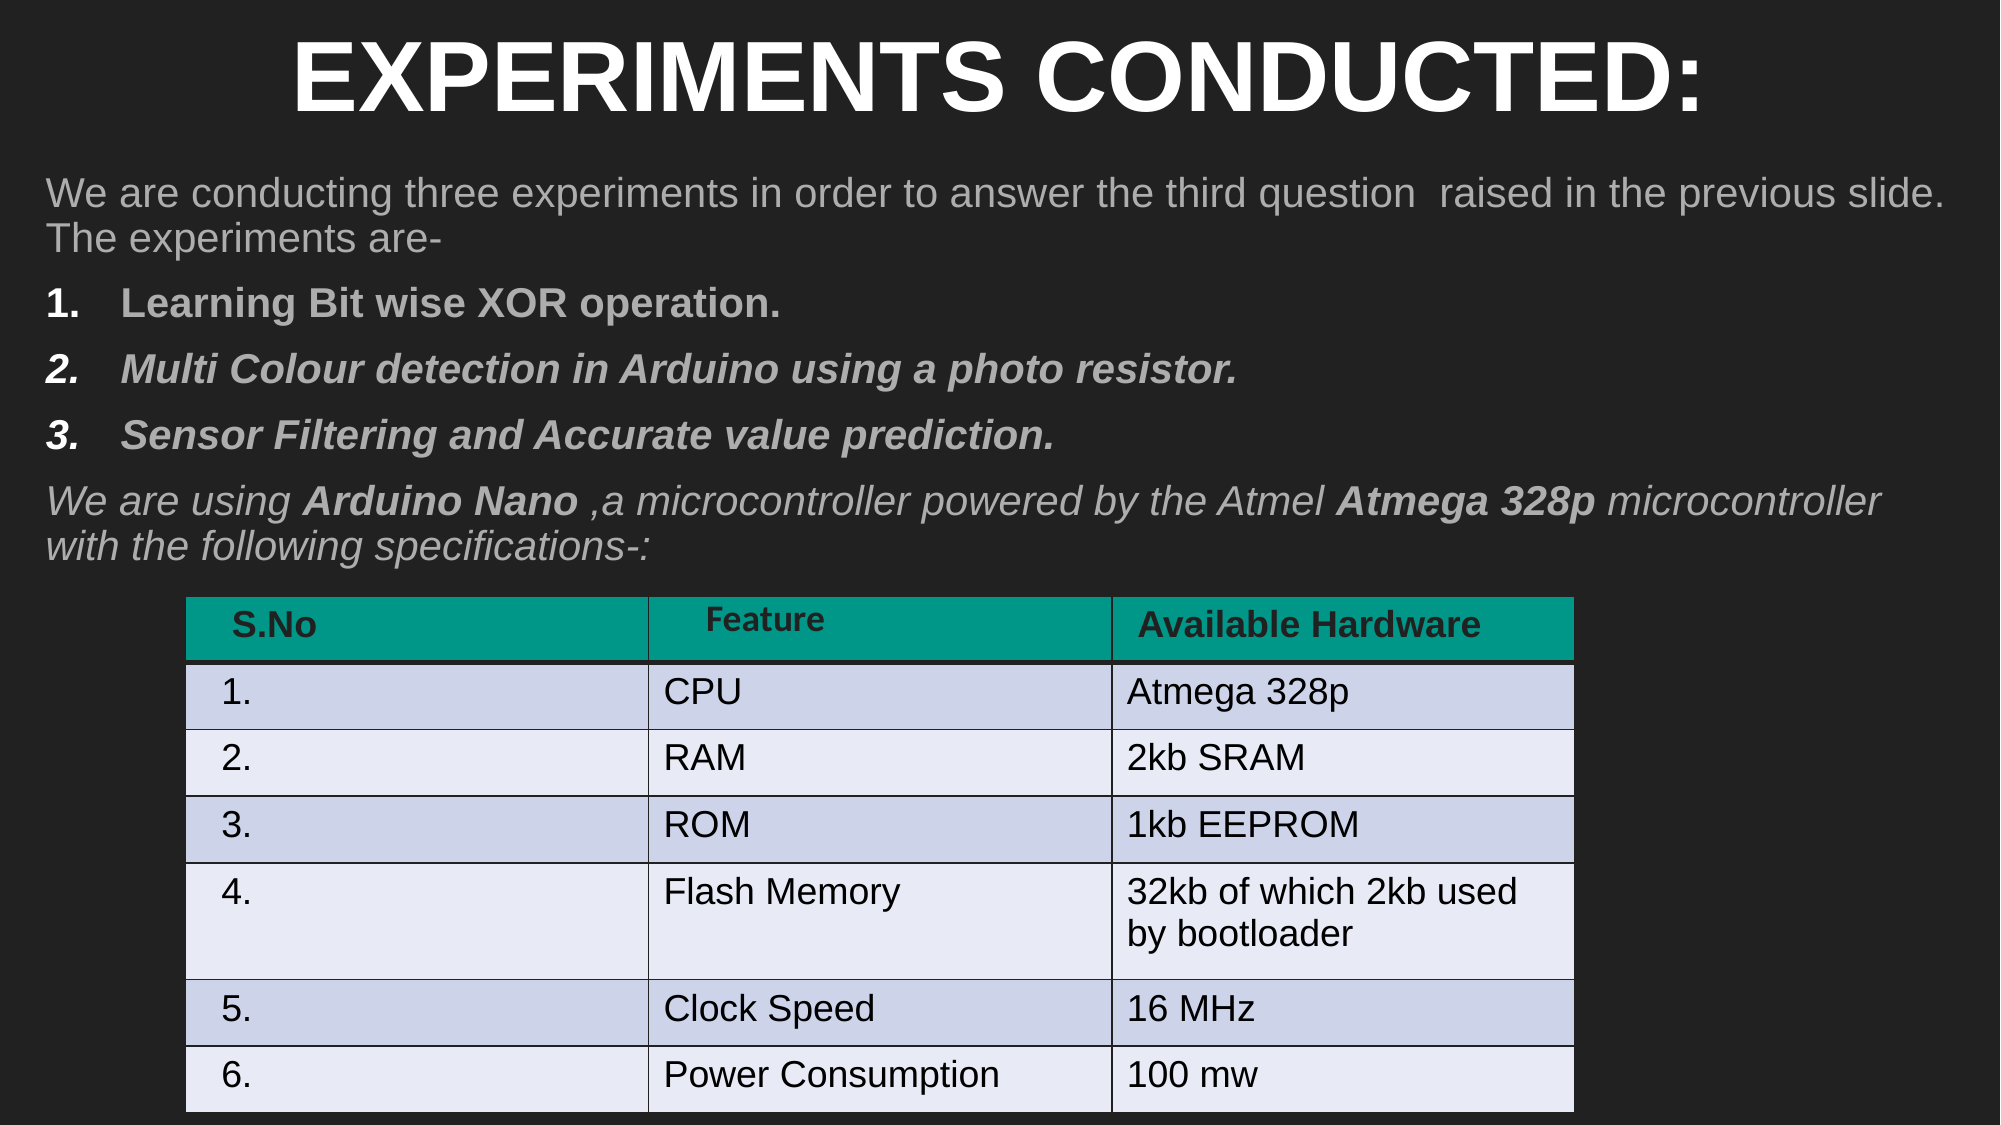

EXPERIMENTS CONDUCTED:
We are conducting three experiments in order to answer the third question  raised in the previous slide. The experiments are-
Learning Bit wise XOR operation.
Multi Colour detection in Arduino using a photo resistor.
Sensor Filtering and Accurate value prediction.
We are using Arduino Nano ,a microcontroller powered by the Atmel Atmega 328p microcontroller with the following specifications-:
| S.No | Feature | Available Hardware |
| --- | --- | --- |
| 1. | CPU | Atmega 328p |
| 2. | RAM | 2kb SRAM |
| 3. | ROM | 1kb EEPROM |
| 4. | Flash Memory | 32kb of which 2kb used by bootloader |
| 5. | Clock Speed | 16 MHz |
| 6. | Power Consumption | 100 mw |